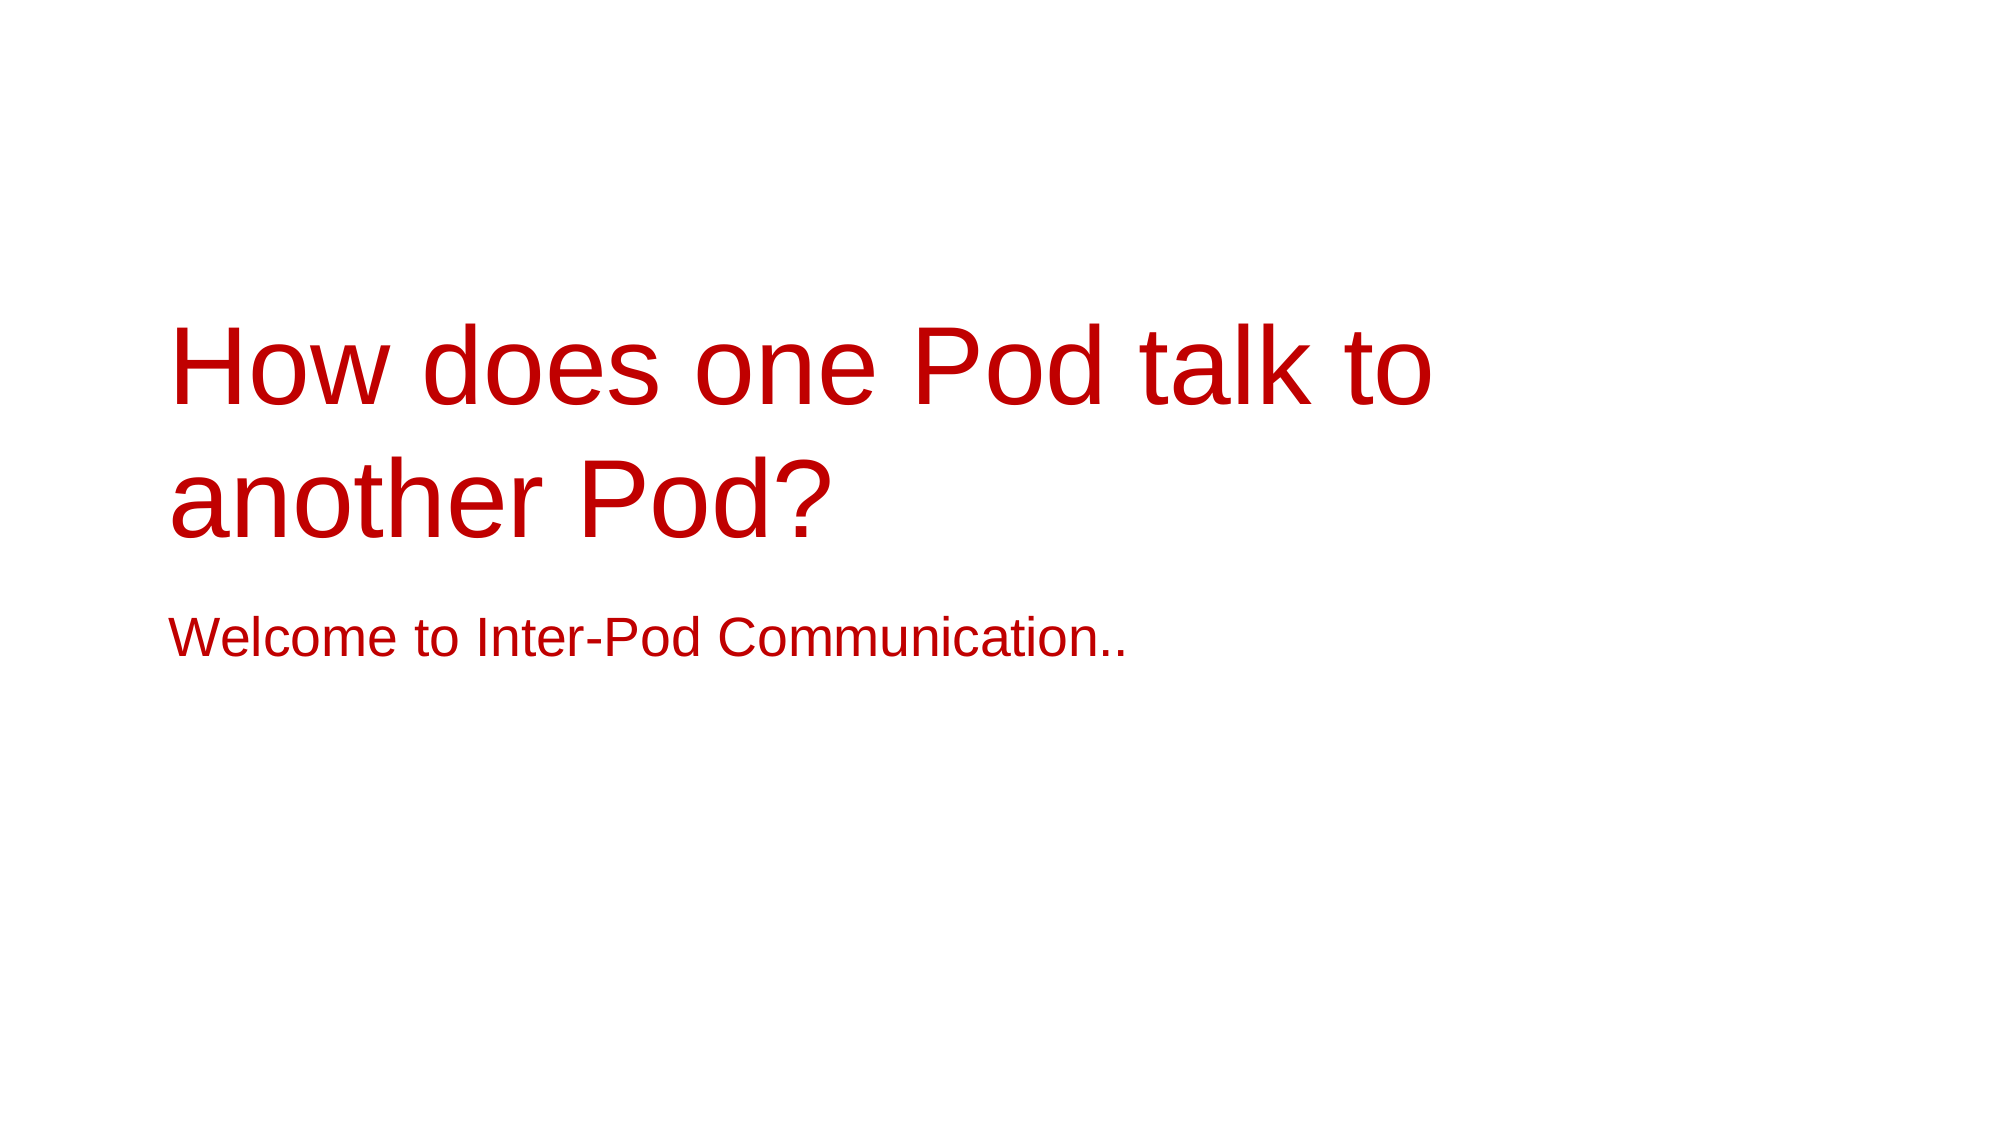

How does one Pod talk to another Pod?
Welcome to Inter-Pod Communication..